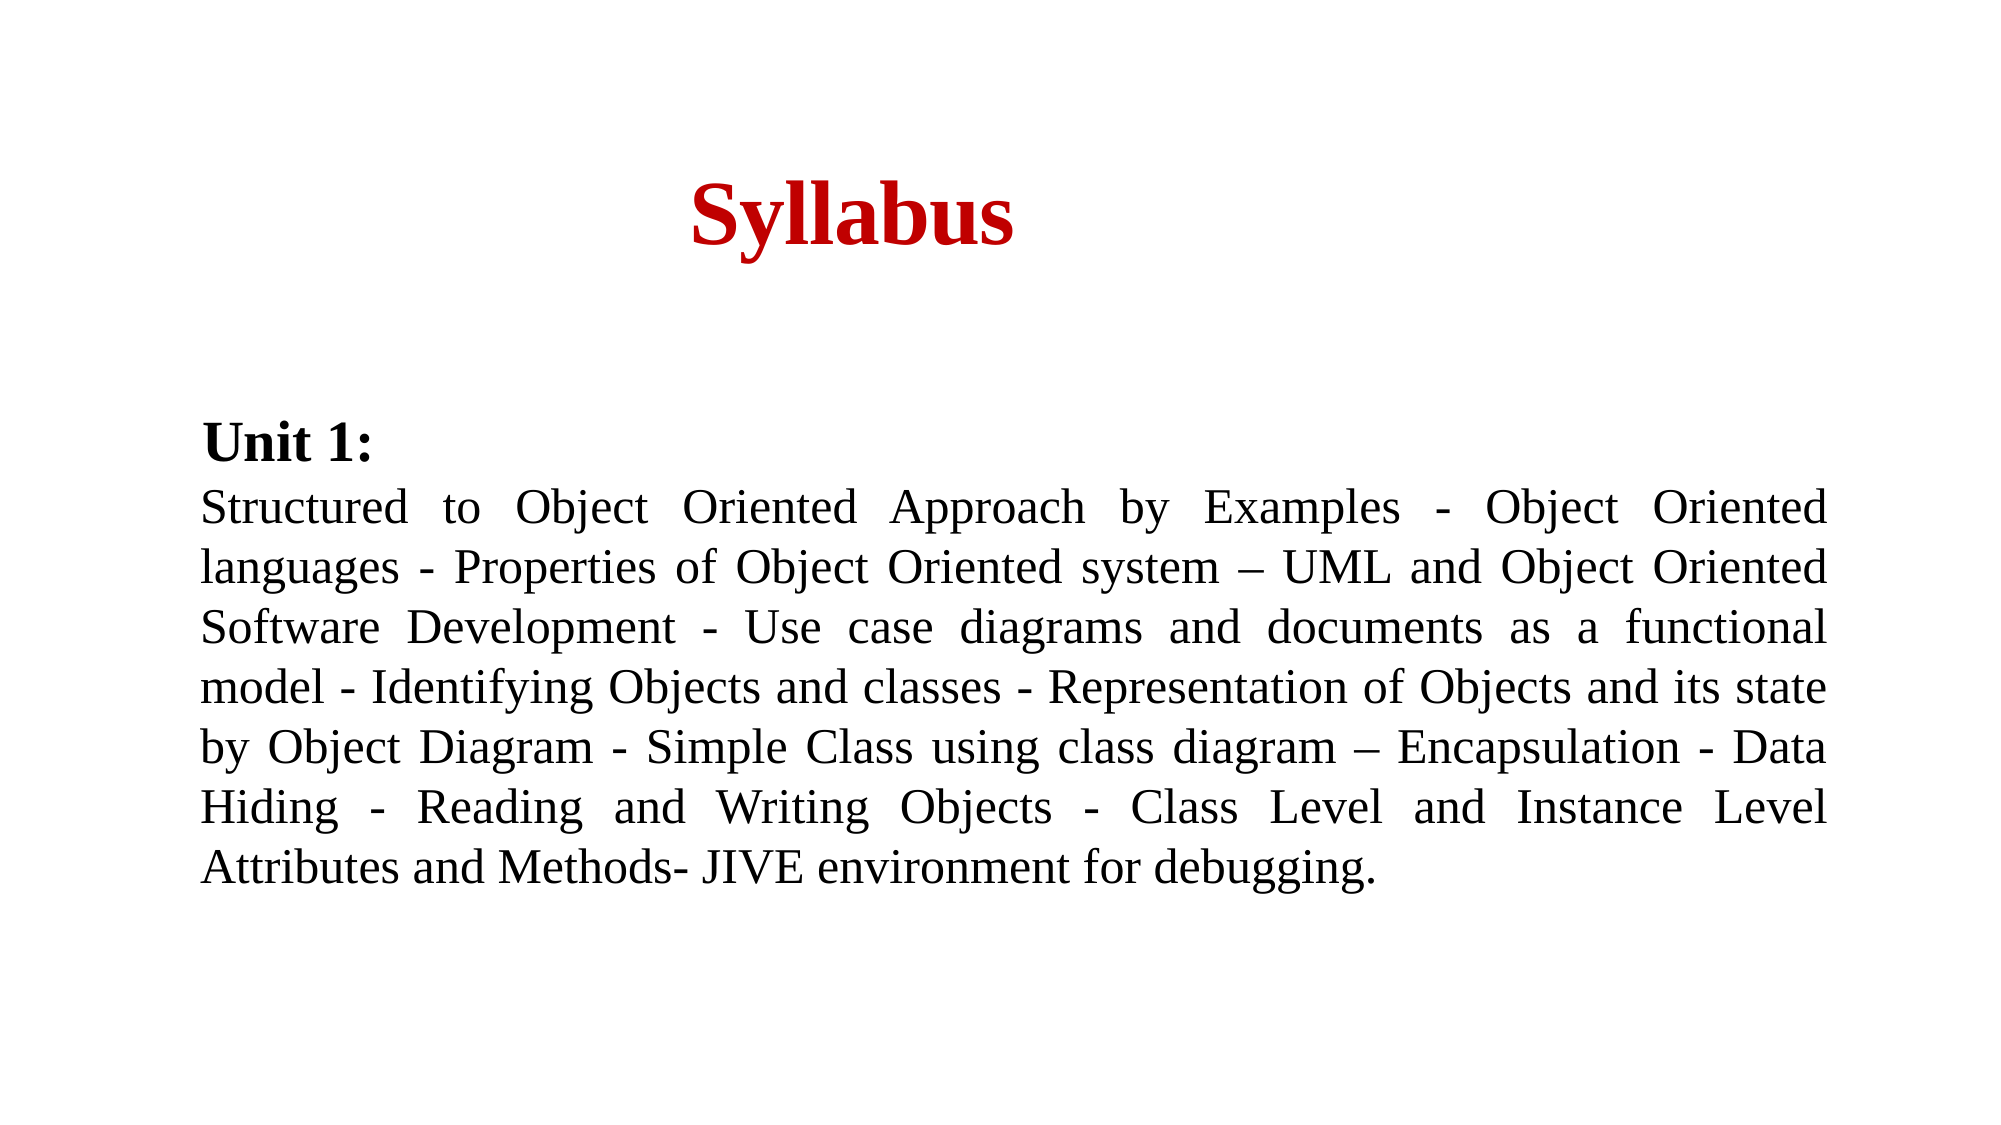

# Syllabus
Unit 1:
Structured to Object Oriented Approach by Examples - Object Oriented languages - Properties of Object Oriented system – UML and Object Oriented Software Development - Use case diagrams and documents as a functional model - Identifying Objects and classes - Representation of Objects and its state by Object Diagram - Simple Class using class diagram – Encapsulation - Data Hiding - Reading and Writing Objects - Class Level and Instance Level Attributes and Methods- JIVE environment for debugging.